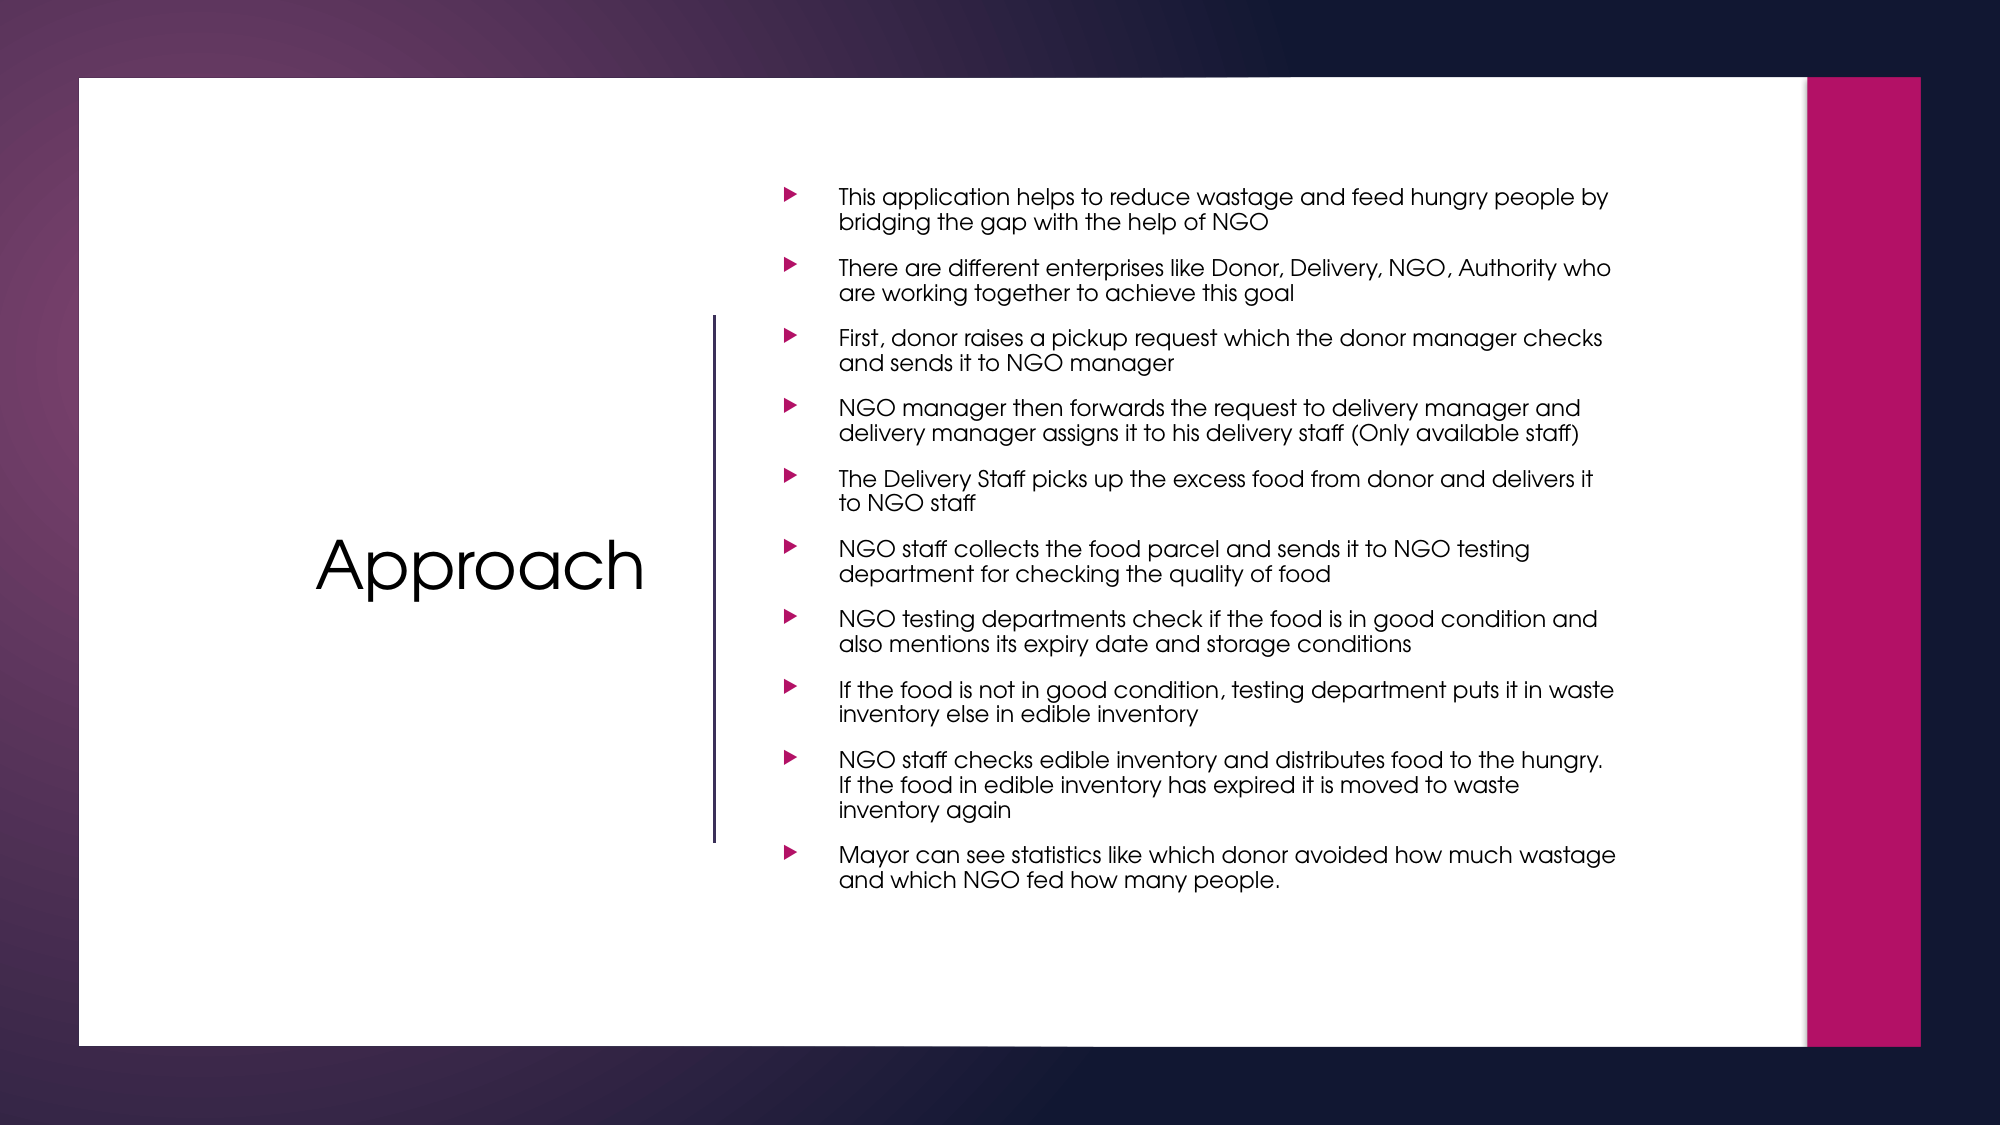

This application helps to reduce wastage and feed hungry people by bridging the gap with the help of NGO
There are different enterprises like Donor, Delivery, NGO, Authority who are working together to achieve this goal
First, donor raises a pickup request which the donor manager checks and sends it to NGO manager
NGO manager then forwards the request to delivery manager and delivery manager assigns it to his delivery staff (Only available staff)
The Delivery Staff picks up the excess food from donor and delivers it to NGO staff
NGO staff collects the food parcel and sends it to NGO testing department for checking the quality of food
NGO testing departments check if the food is in good condition and also mentions its expiry date and storage conditions
If the food is not in good condition, testing department puts it in waste inventory else in edible inventory
NGO staff checks edible inventory and distributes food to the hungry. If the food in edible inventory has expired it is moved to waste inventory again
Mayor can see statistics like which donor avoided how much wastage and which NGO fed how many people.

# Approach